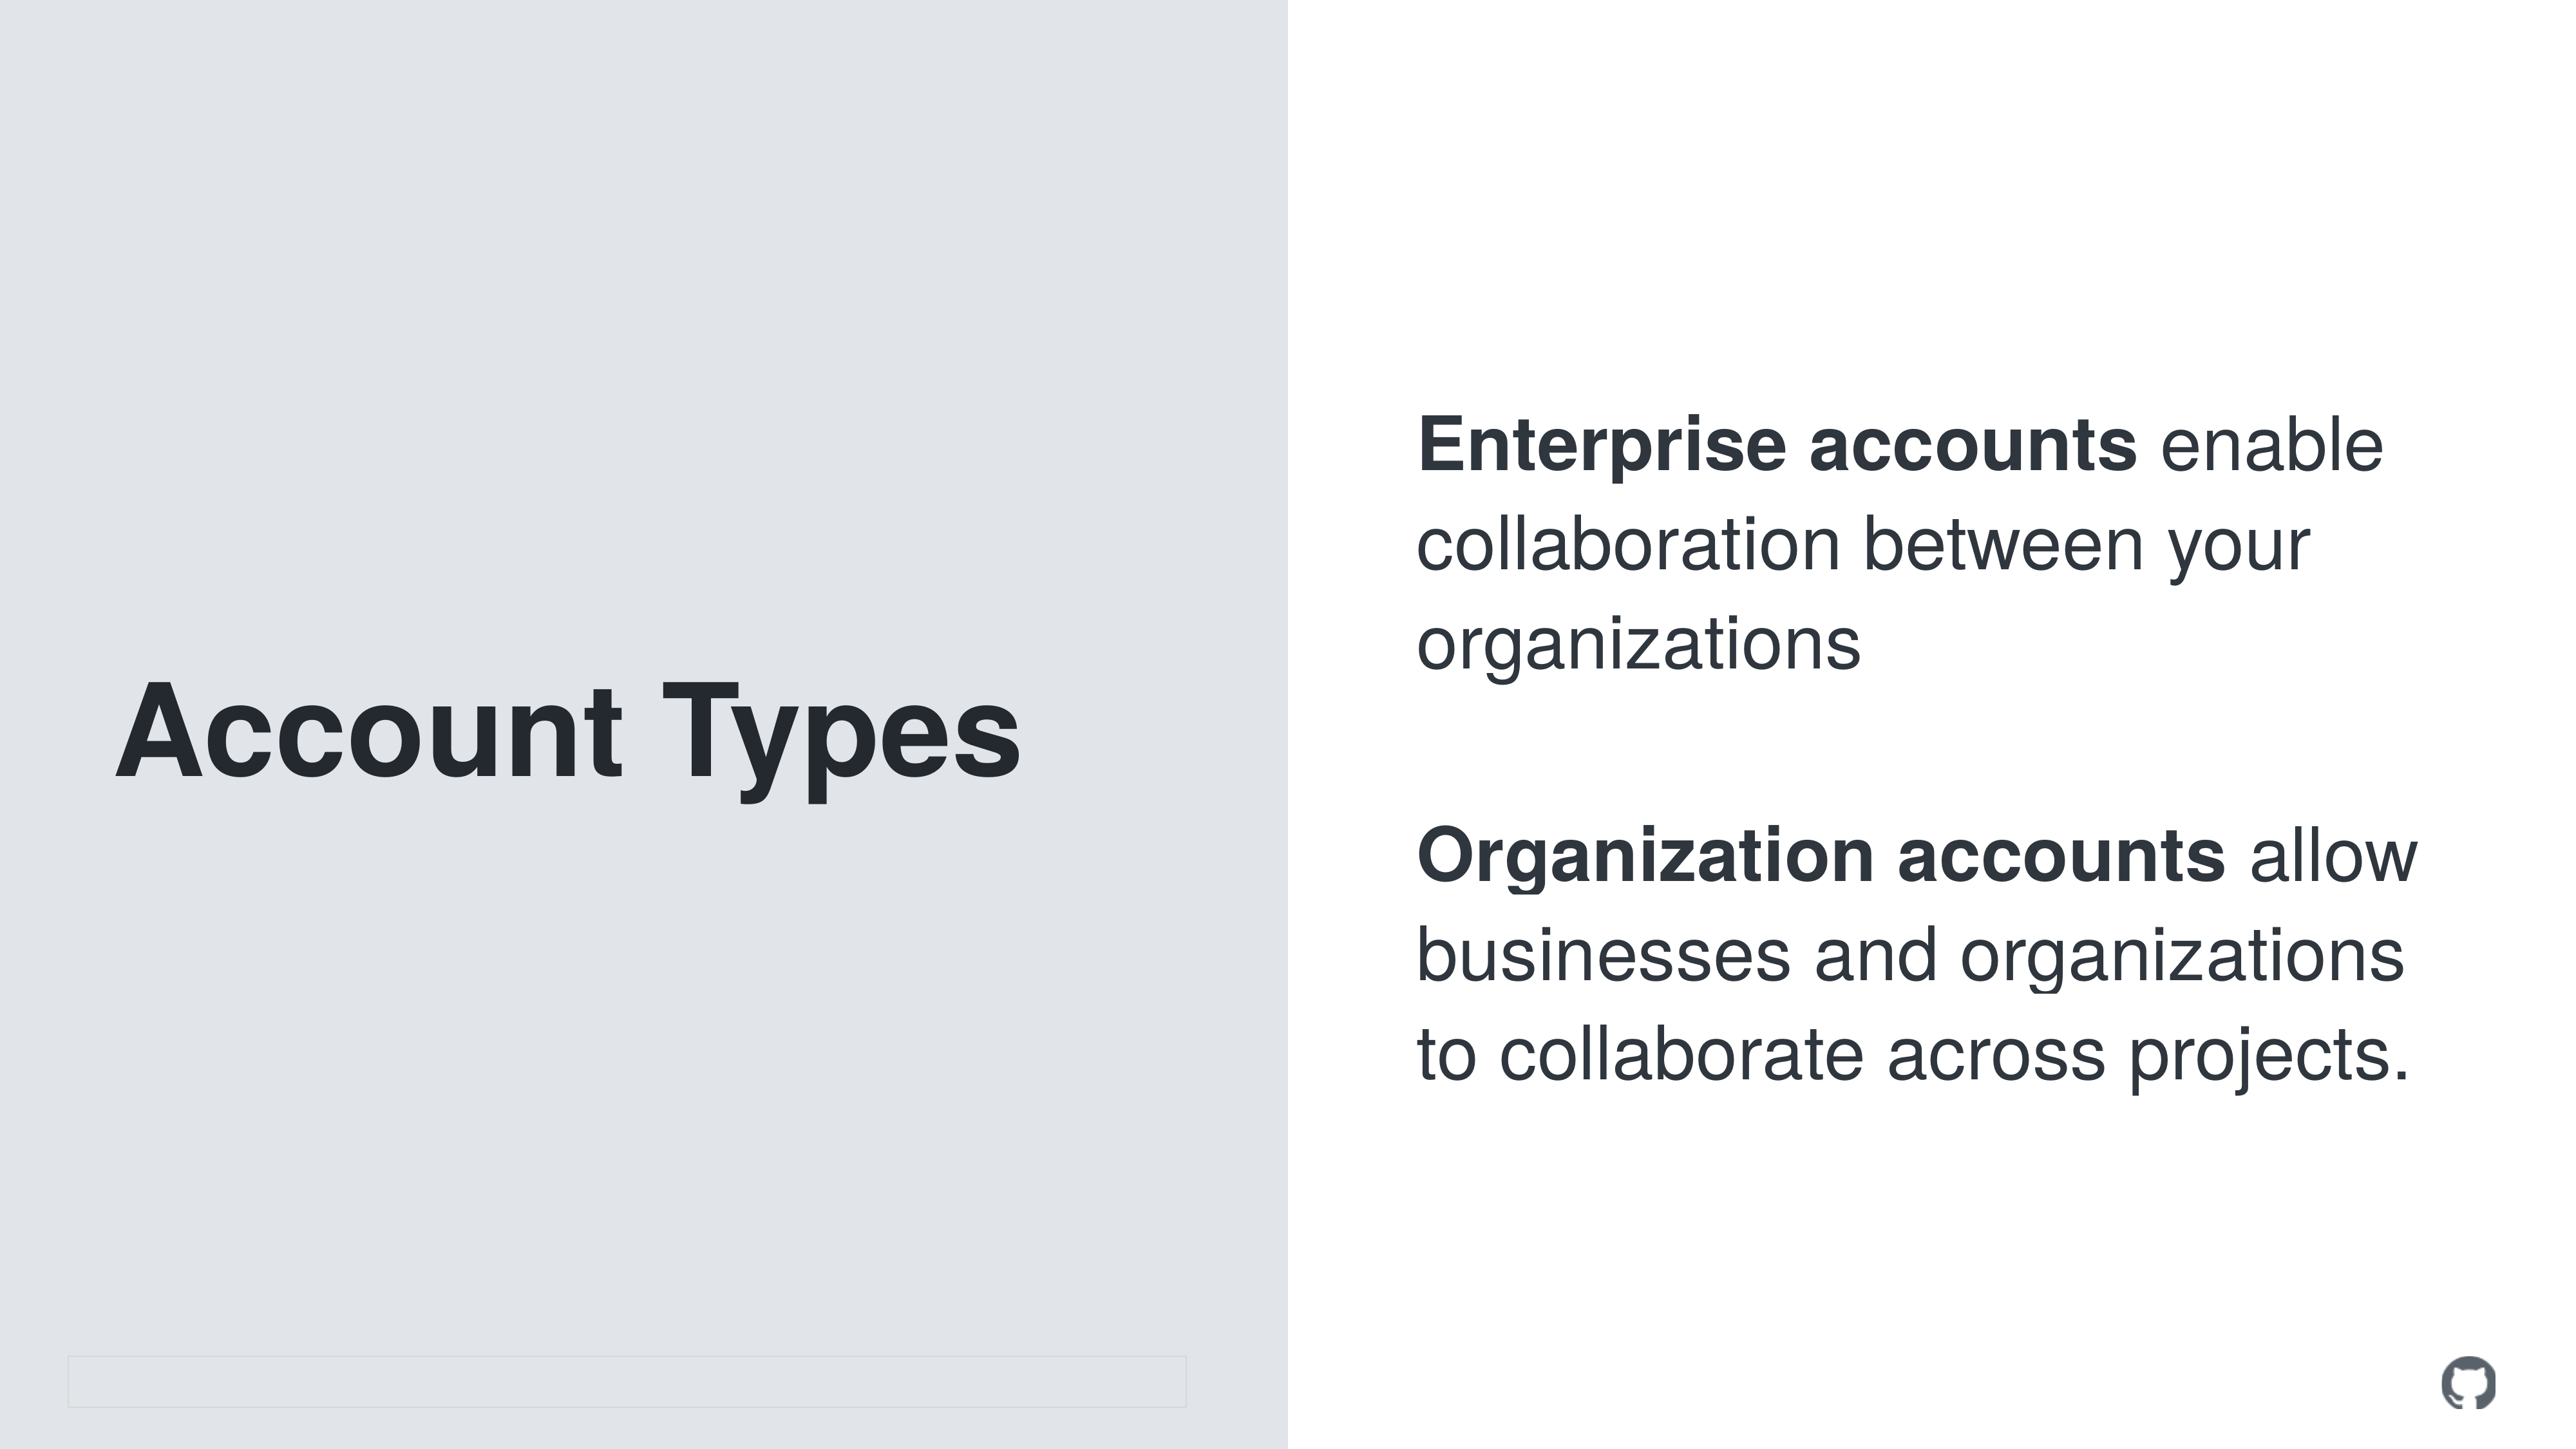

# Account Types

Enterprise accounts enable collaboration between your organizations

Organization accounts allow businesses and organizations to collaborate across projects.